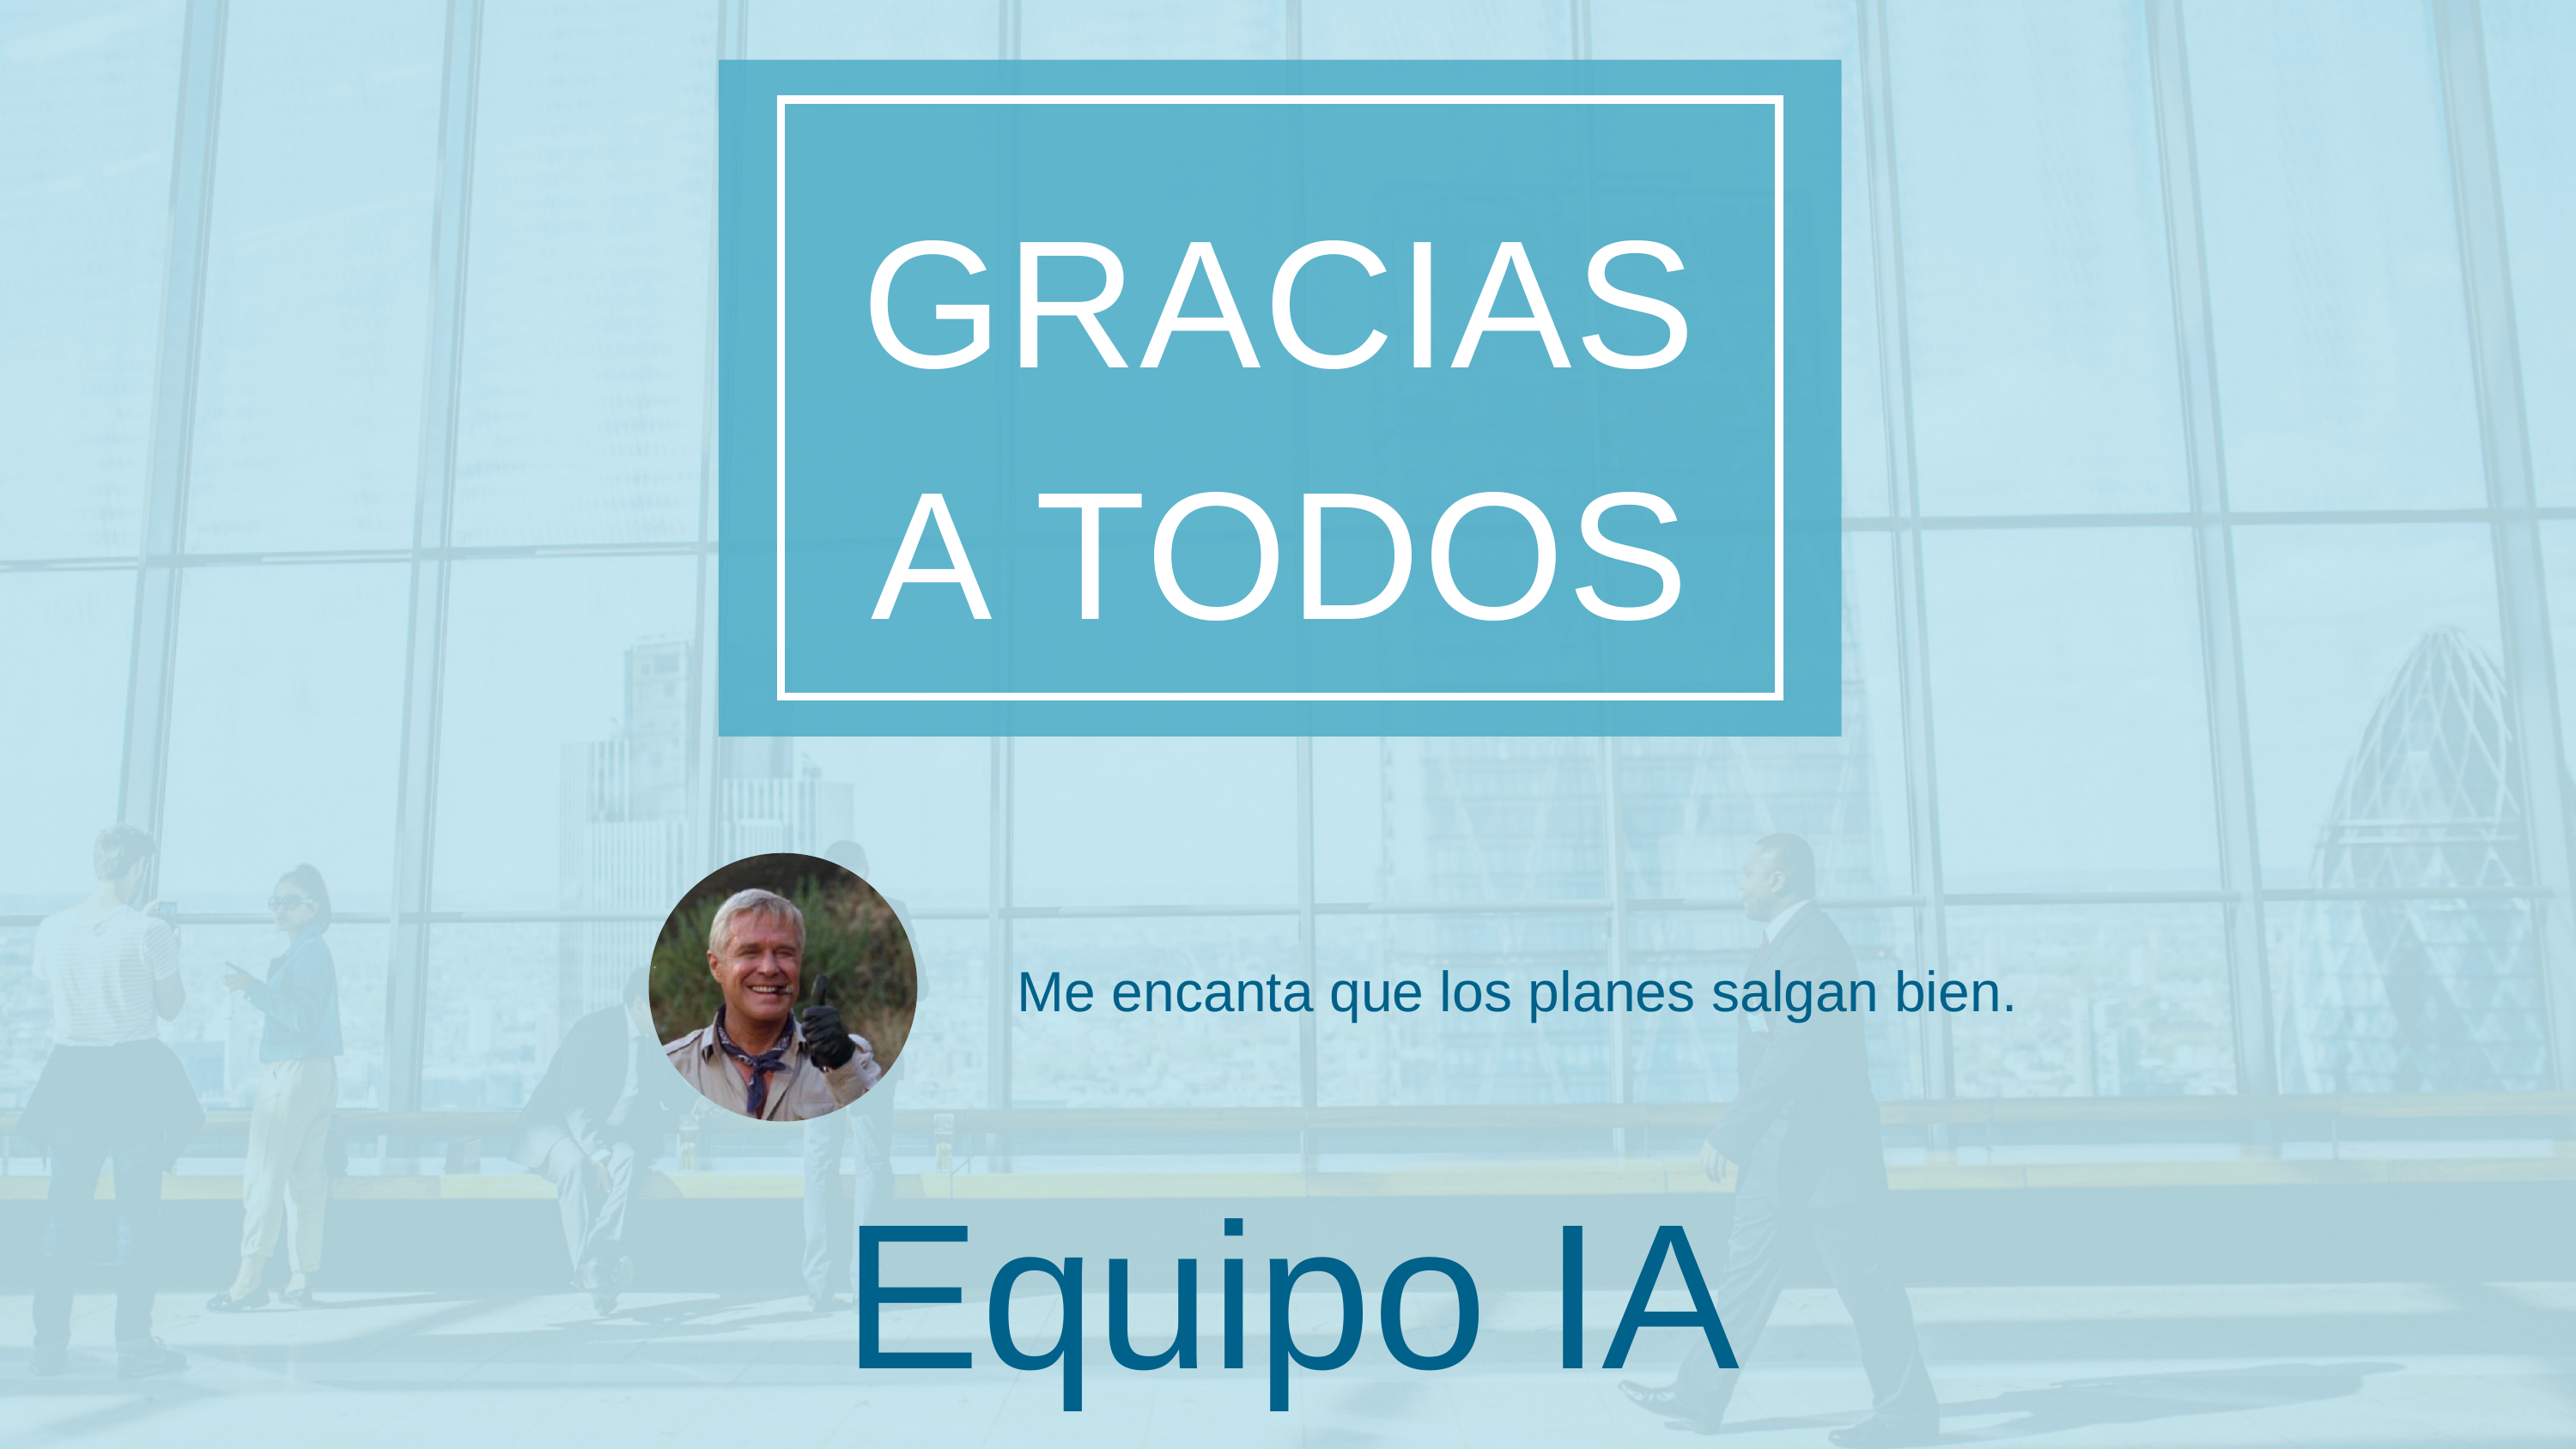

GRACIAS A TODOS

Me encanta que los planes salgan bien.
Equipo IA